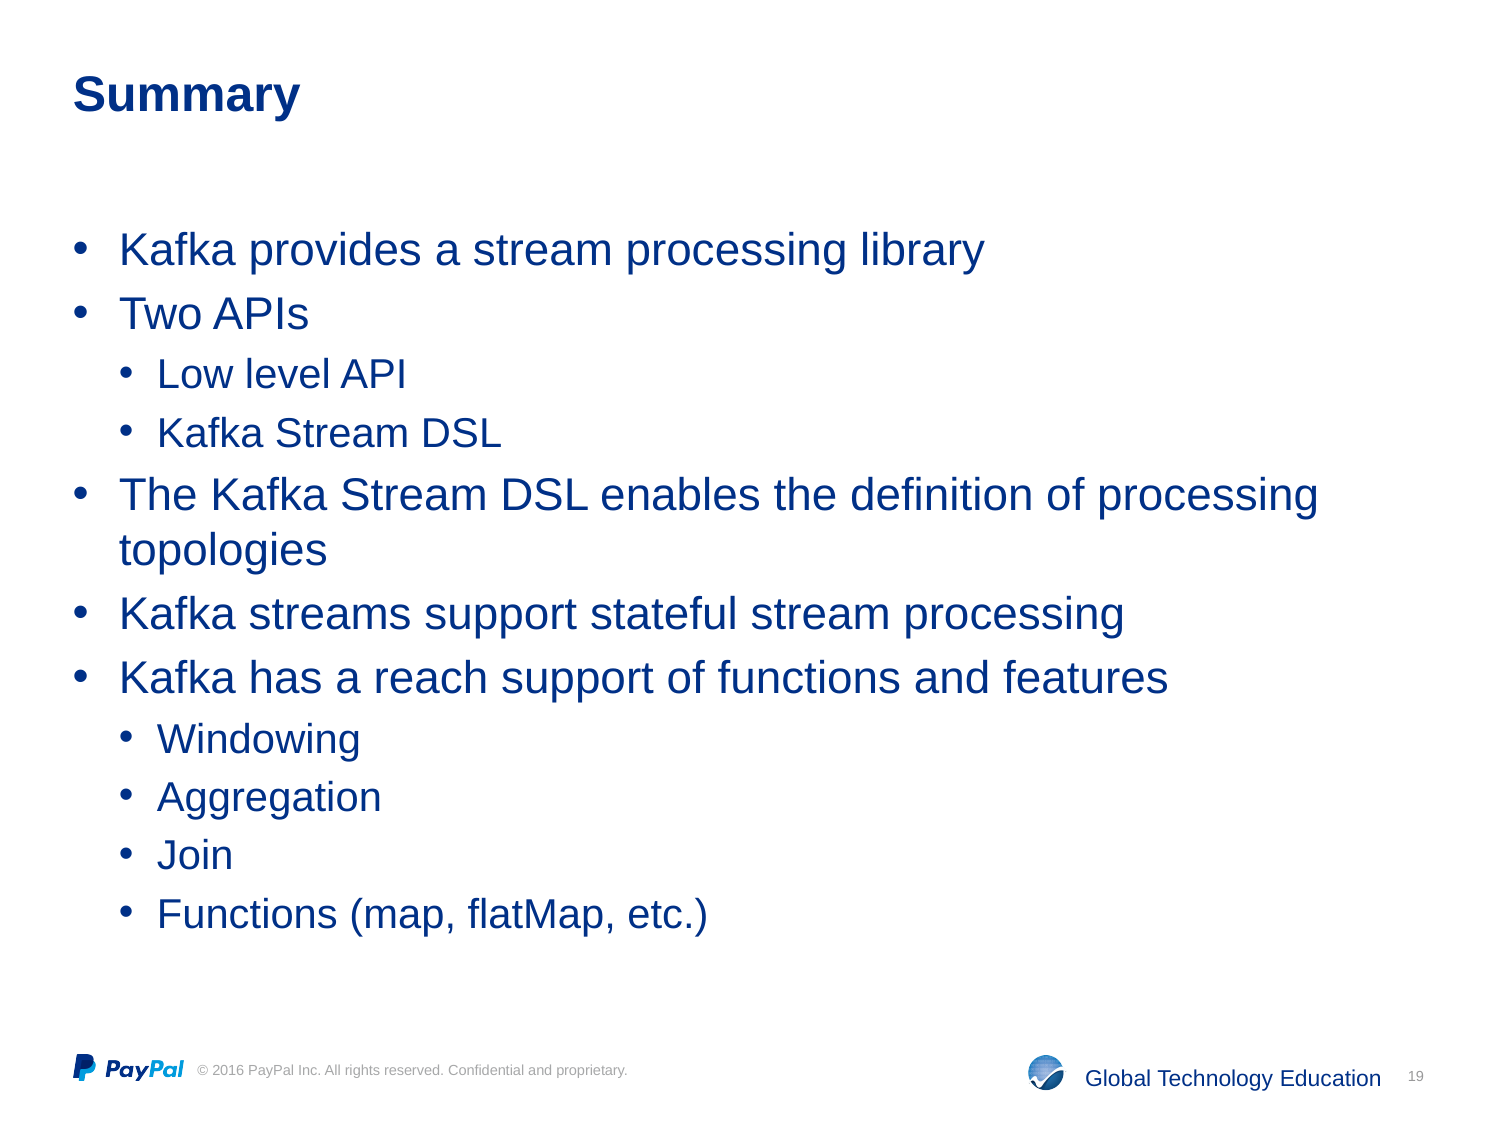

# Summary
Kafka provides a stream processing library
Two APIs
Low level API
Kafka Stream DSL
The Kafka Stream DSL enables the definition of processing topologies
Kafka streams support stateful stream processing
Kafka has a reach support of functions and features
Windowing
Aggregation
Join
Functions (map, flatMap, etc.)
19